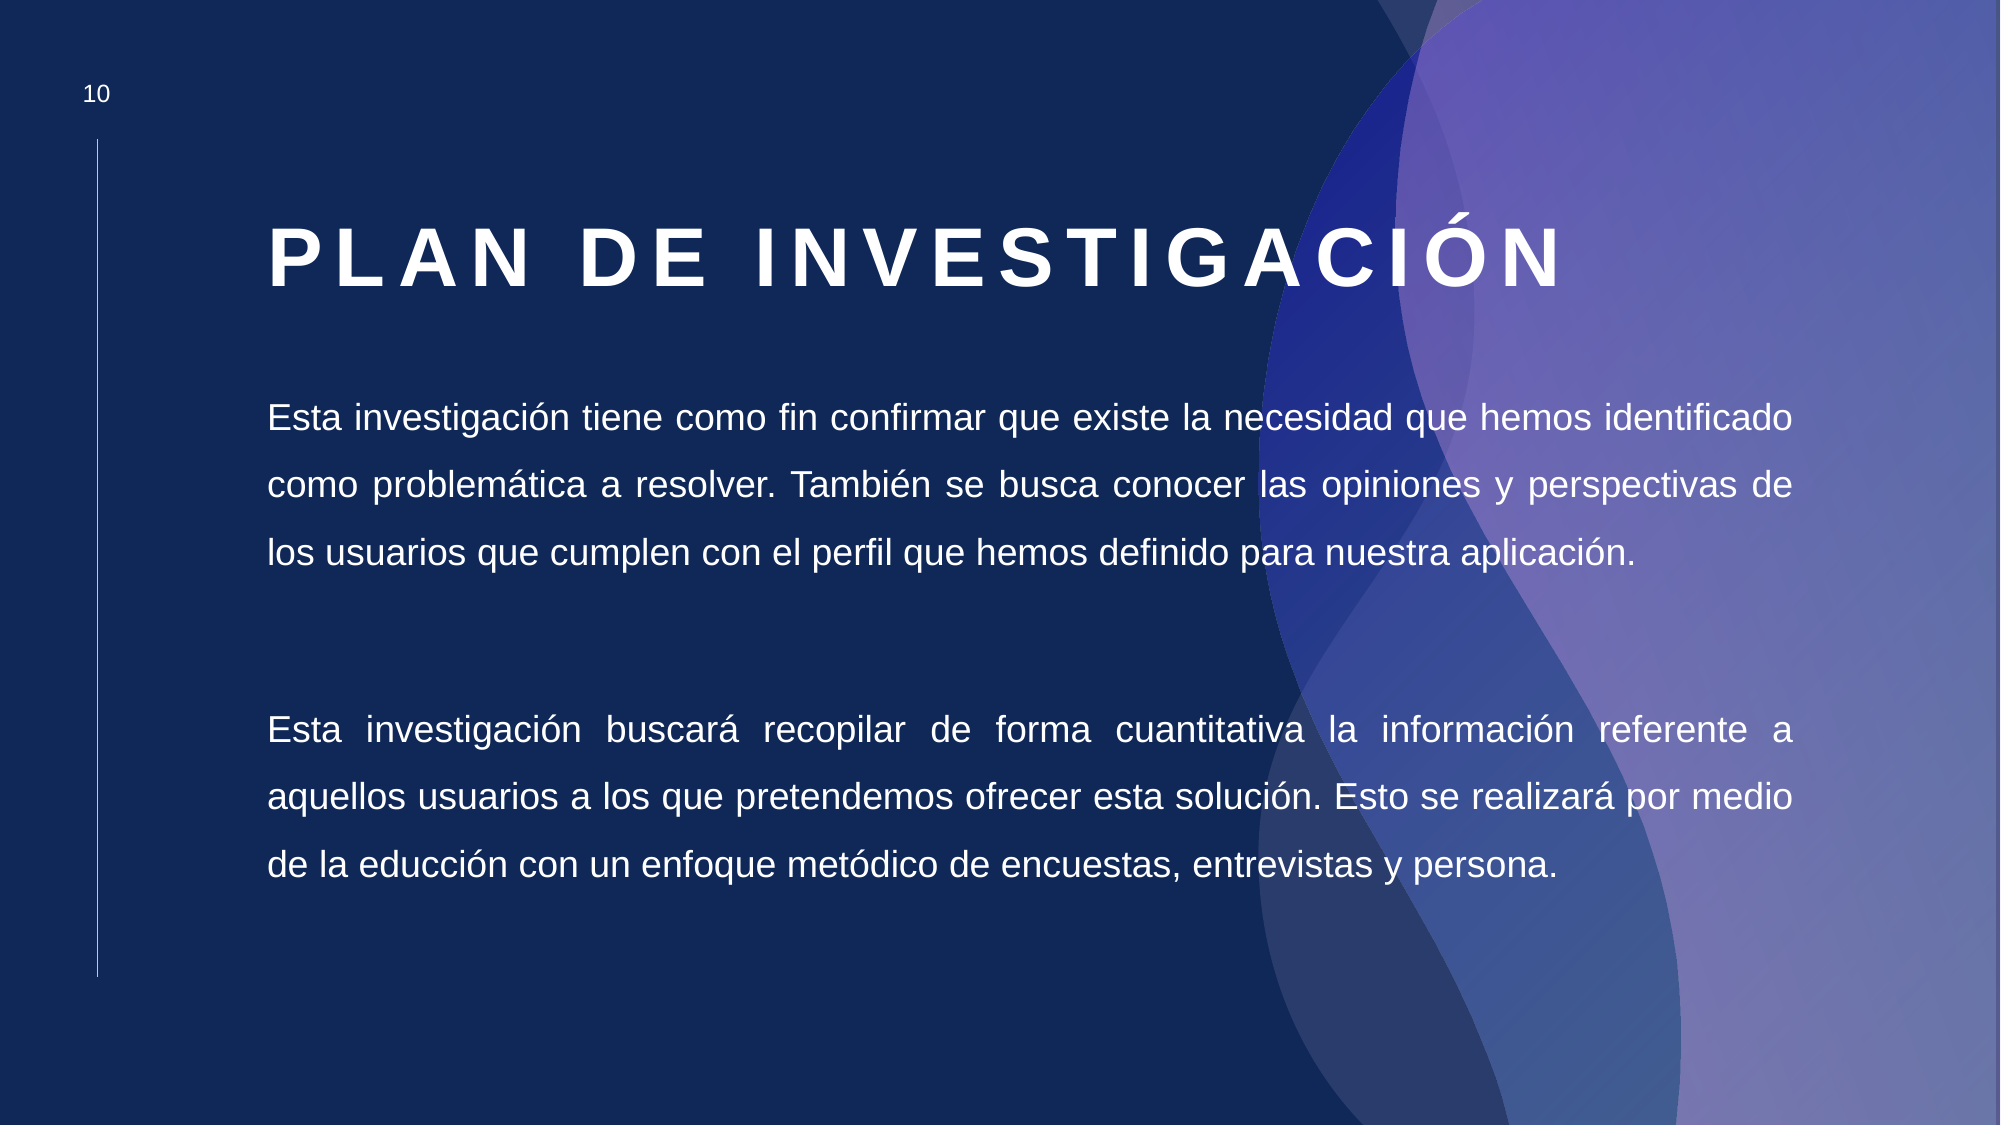

10
# PLAN DE INVESTIGACIÓN
Esta investigación tiene como fin confirmar que existe la necesidad que hemos identificado como problemática a resolver. También se busca conocer las opiniones y perspectivas de los usuarios que cumplen con el perfil que hemos definido para nuestra aplicación.

Esta investigación buscará recopilar de forma cuantitativa la información referente a aquellos usuarios a los que pretendemos ofrecer esta solución. Esto se realizará por medio de la educción con un enfoque metódico de encuestas, entrevistas y persona.